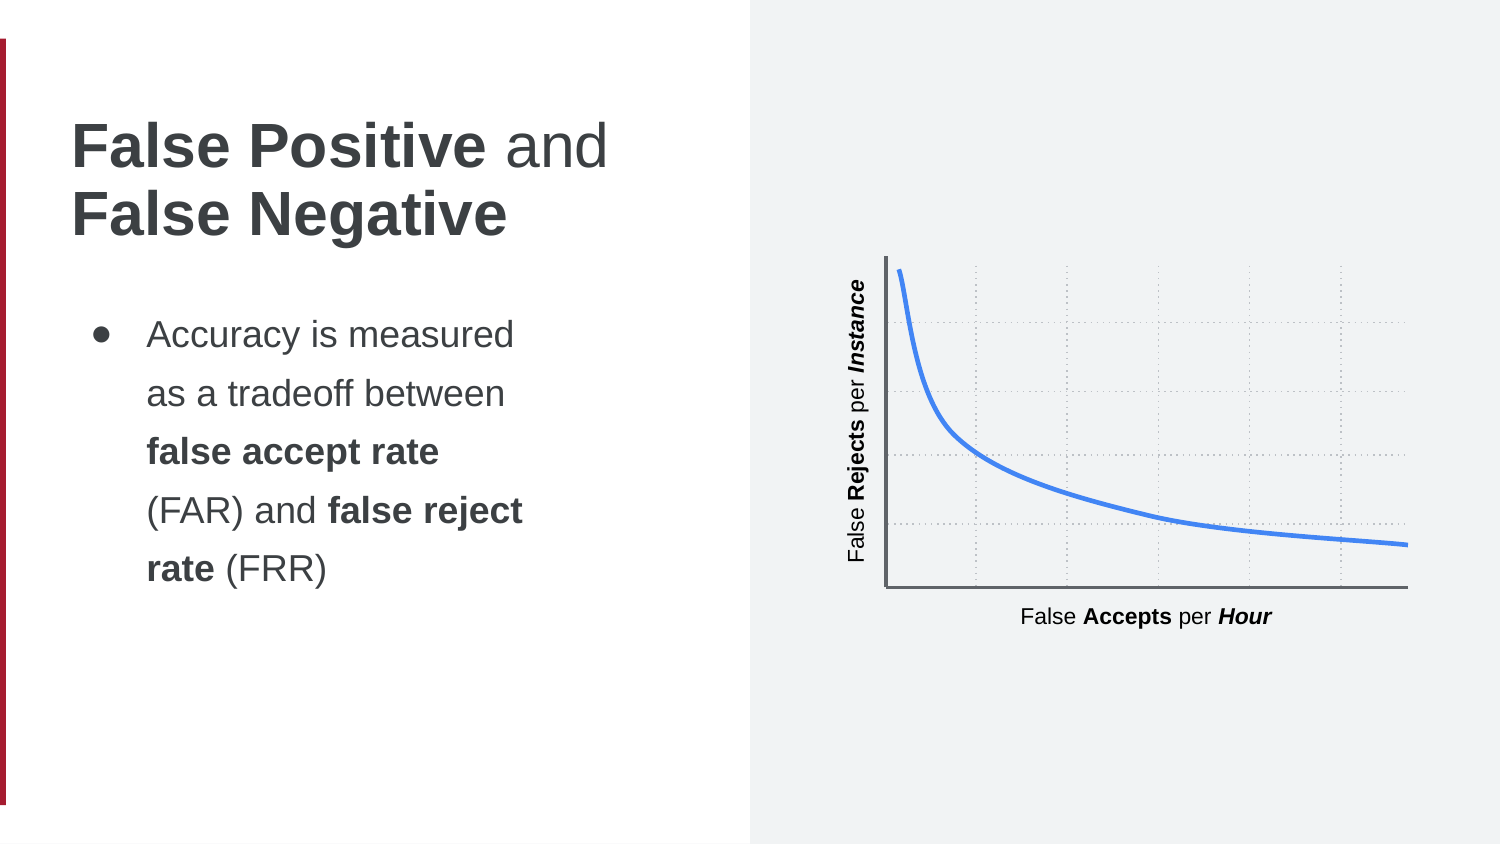

# False Positive and False Negative

Accuracy is measured as a tradeoff between false accept rate (FAR) and false reject rate (FRR)

False Rejects per Instance
False Accepts per Hour